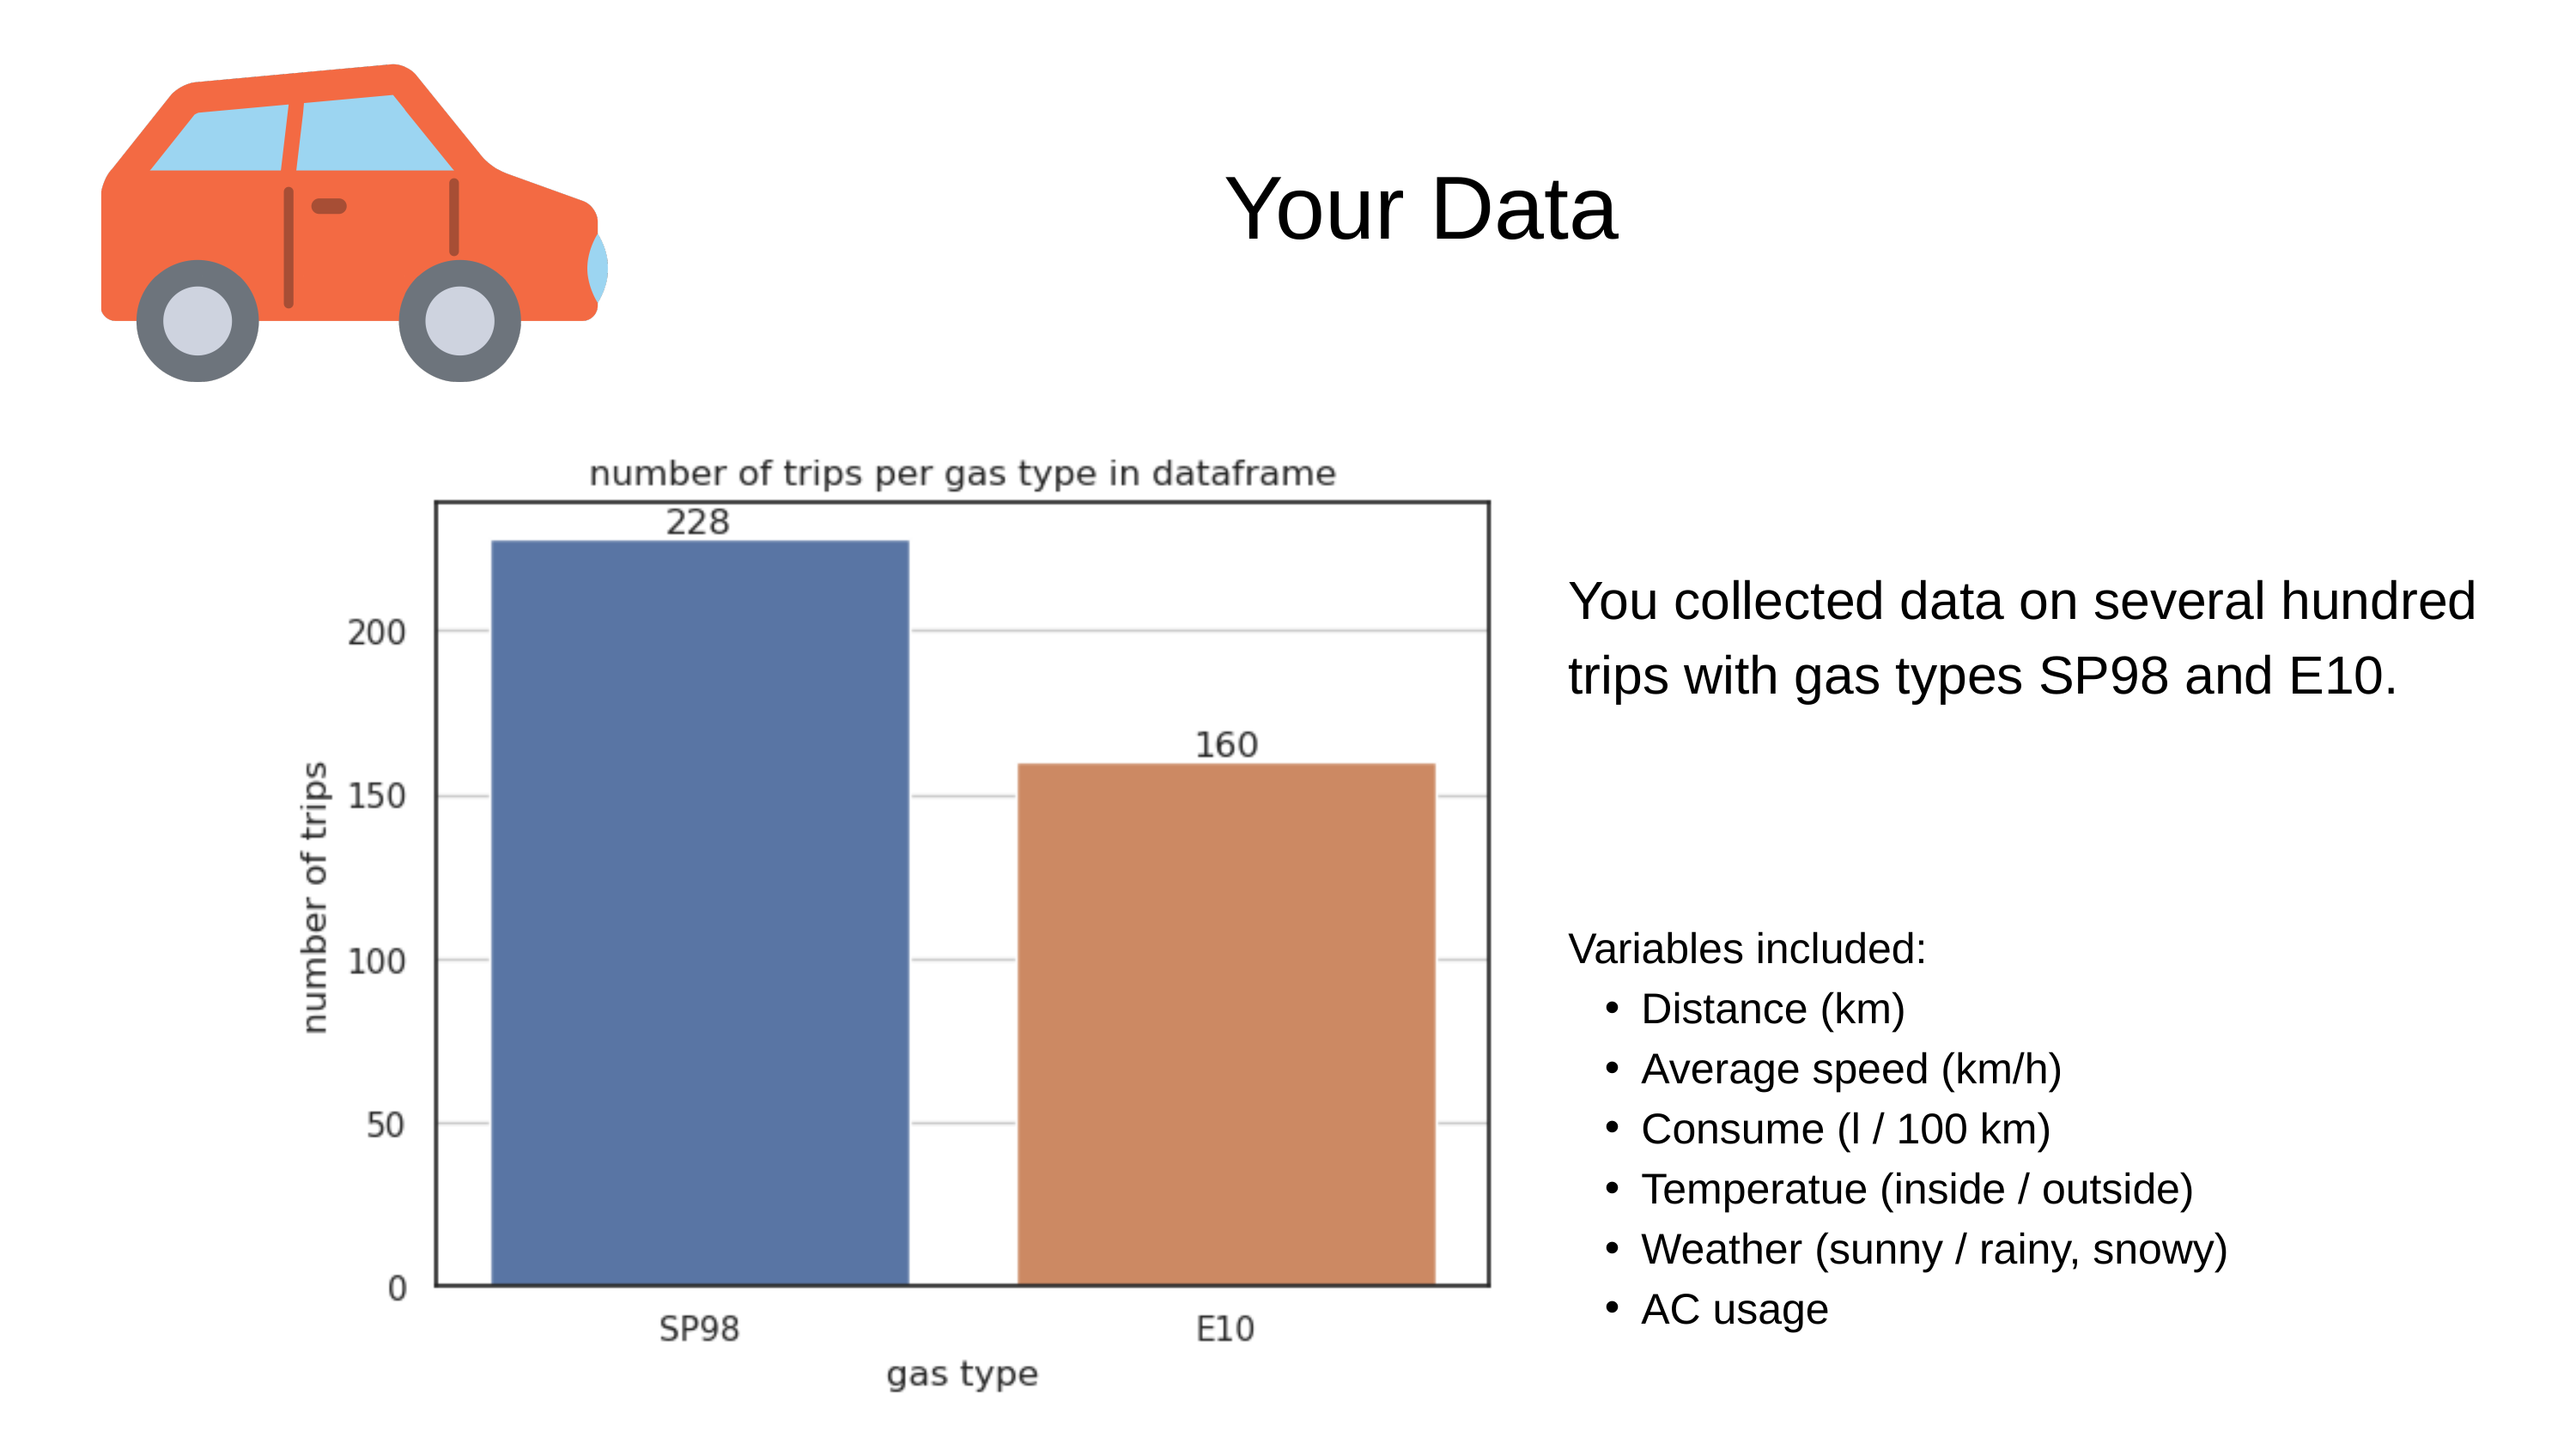

Your Data

You collected data on several hundred trips with gas types SP98 and E10.
Variables included:
Distance (km)
Average speed (km/h)
Consume (l / 100 km)
Temperatue (inside / outside)
Weather (sunny / rainy, snowy)
AC usage